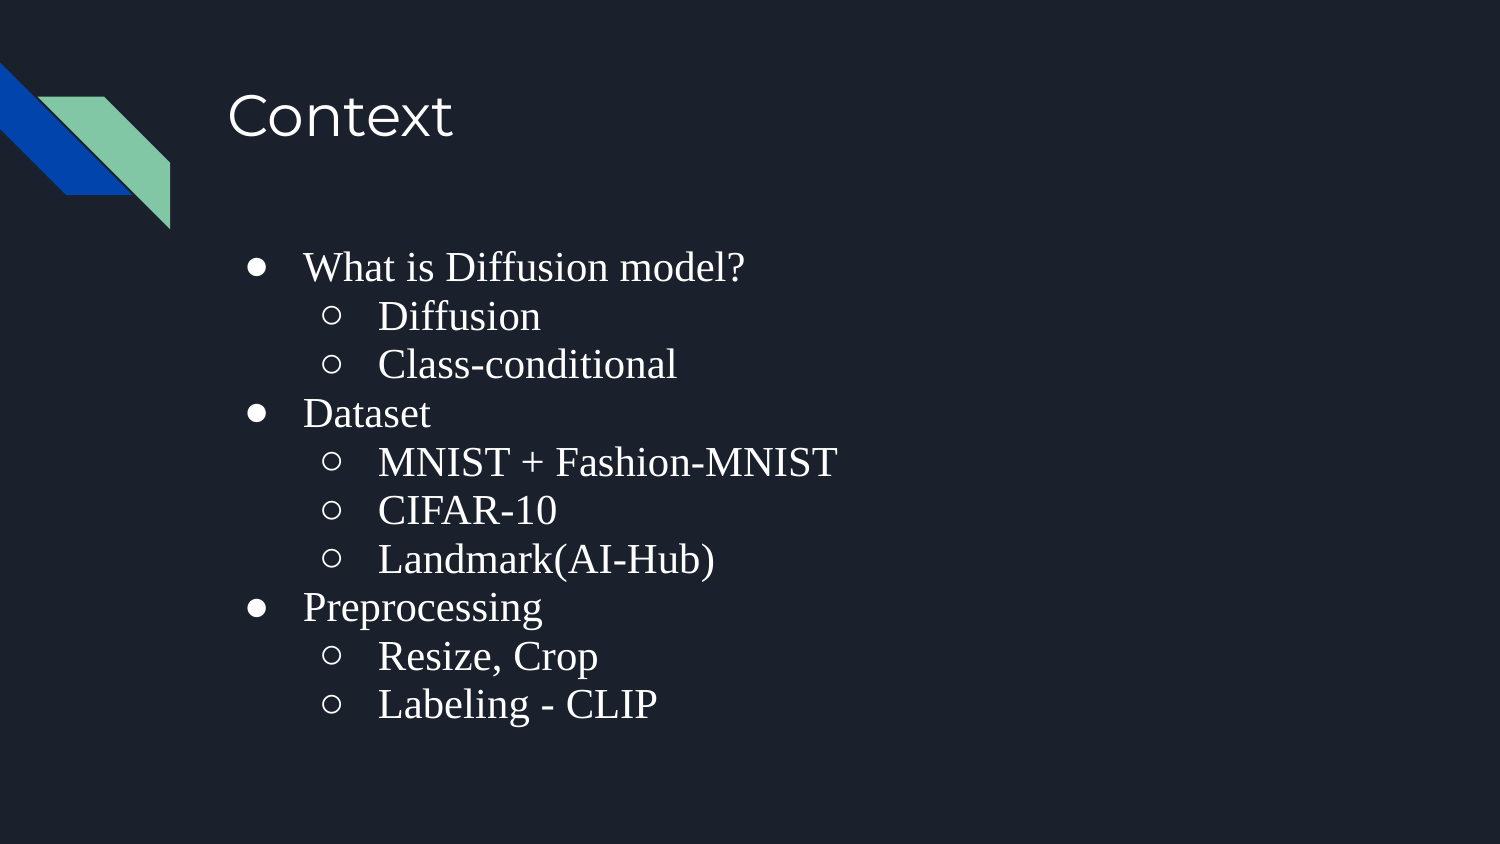

# Context
What is Diffusion model?
Diffusion
Class-conditional
Dataset
MNIST + Fashion-MNIST
CIFAR-10
Landmark(AI-Hub)
Preprocessing
Resize, Crop
Labeling - CLIP